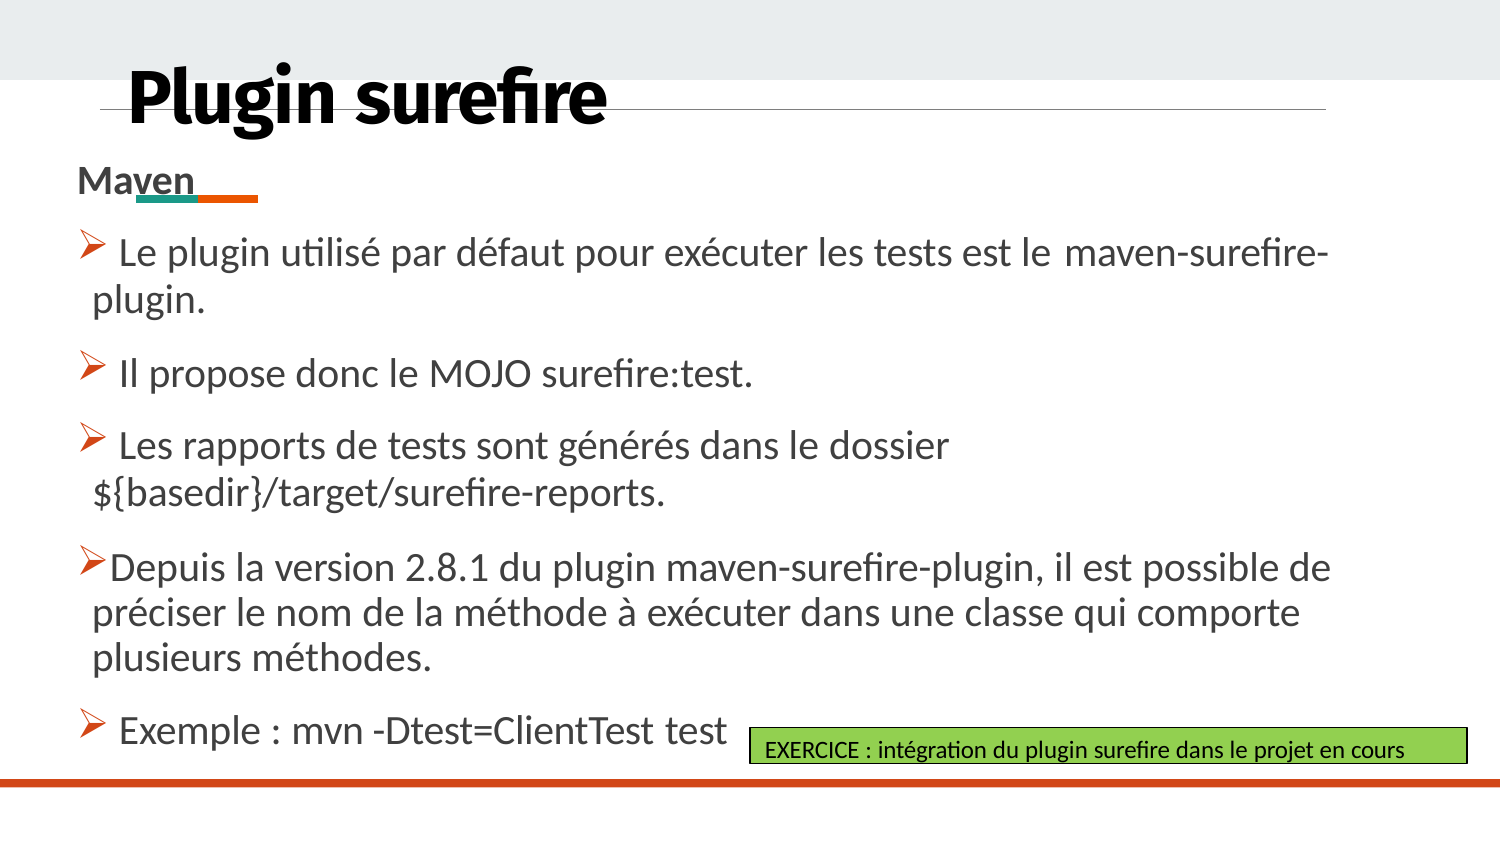

# Plugin surefire

Maven
Le plugin utilisé par défaut pour exécuter les tests est le maven-surefire-
plugin.
Il propose donc le MOJO surefire:test.
Les rapports de tests sont générés dans le dossier
${basedir}/target/surefire-reports.
Depuis la version 2.8.1 du plugin maven-surefire-plugin, il est possible de  préciser le nom de la méthode à exécuter dans une classe qui comporte  plusieurs méthodes.
Exemple : mvn -Dtest=ClientTest test
EXERCICE : intégration du plugin surefire dans le projet en cours